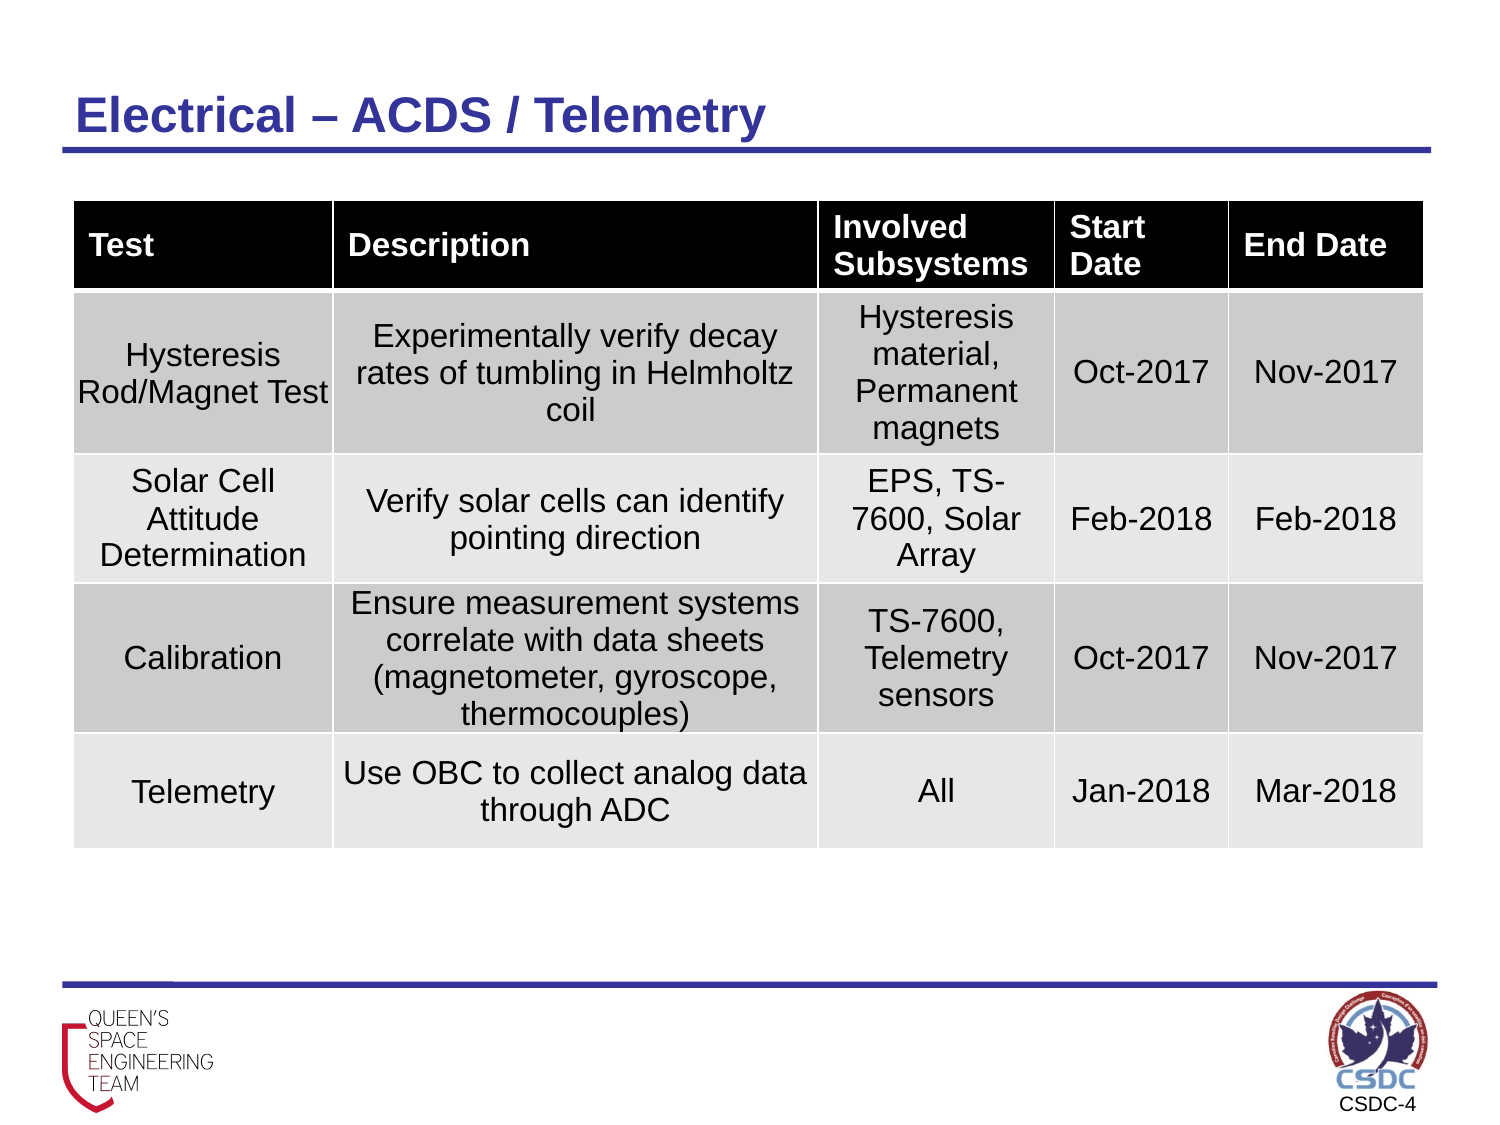

# Electrical – ACDS / Telemetry
| Test | Description | Involved Subsystems | Start Date | End Date |
| --- | --- | --- | --- | --- |
| Hysteresis Rod/Magnet Test | Experimentally verify decay rates of tumbling in Helmholtz coil | Hysteresis material, Permanent magnets | Oct-2017 | Nov-2017 |
| Solar Cell Attitude Determination | Verify solar cells can identify pointing direction | EPS, TS-7600, Solar Array | Feb-2018 | Feb-2018 |
| Calibration | Ensure measurement systems correlate with data sheets (magnetometer, gyroscope, thermocouples) | TS-7600, Telemetry sensors | Oct-2017 | Nov-2017 |
| Telemetry | Use OBC to collect analog data through ADC | All | Jan-2018 | Mar-2018 |